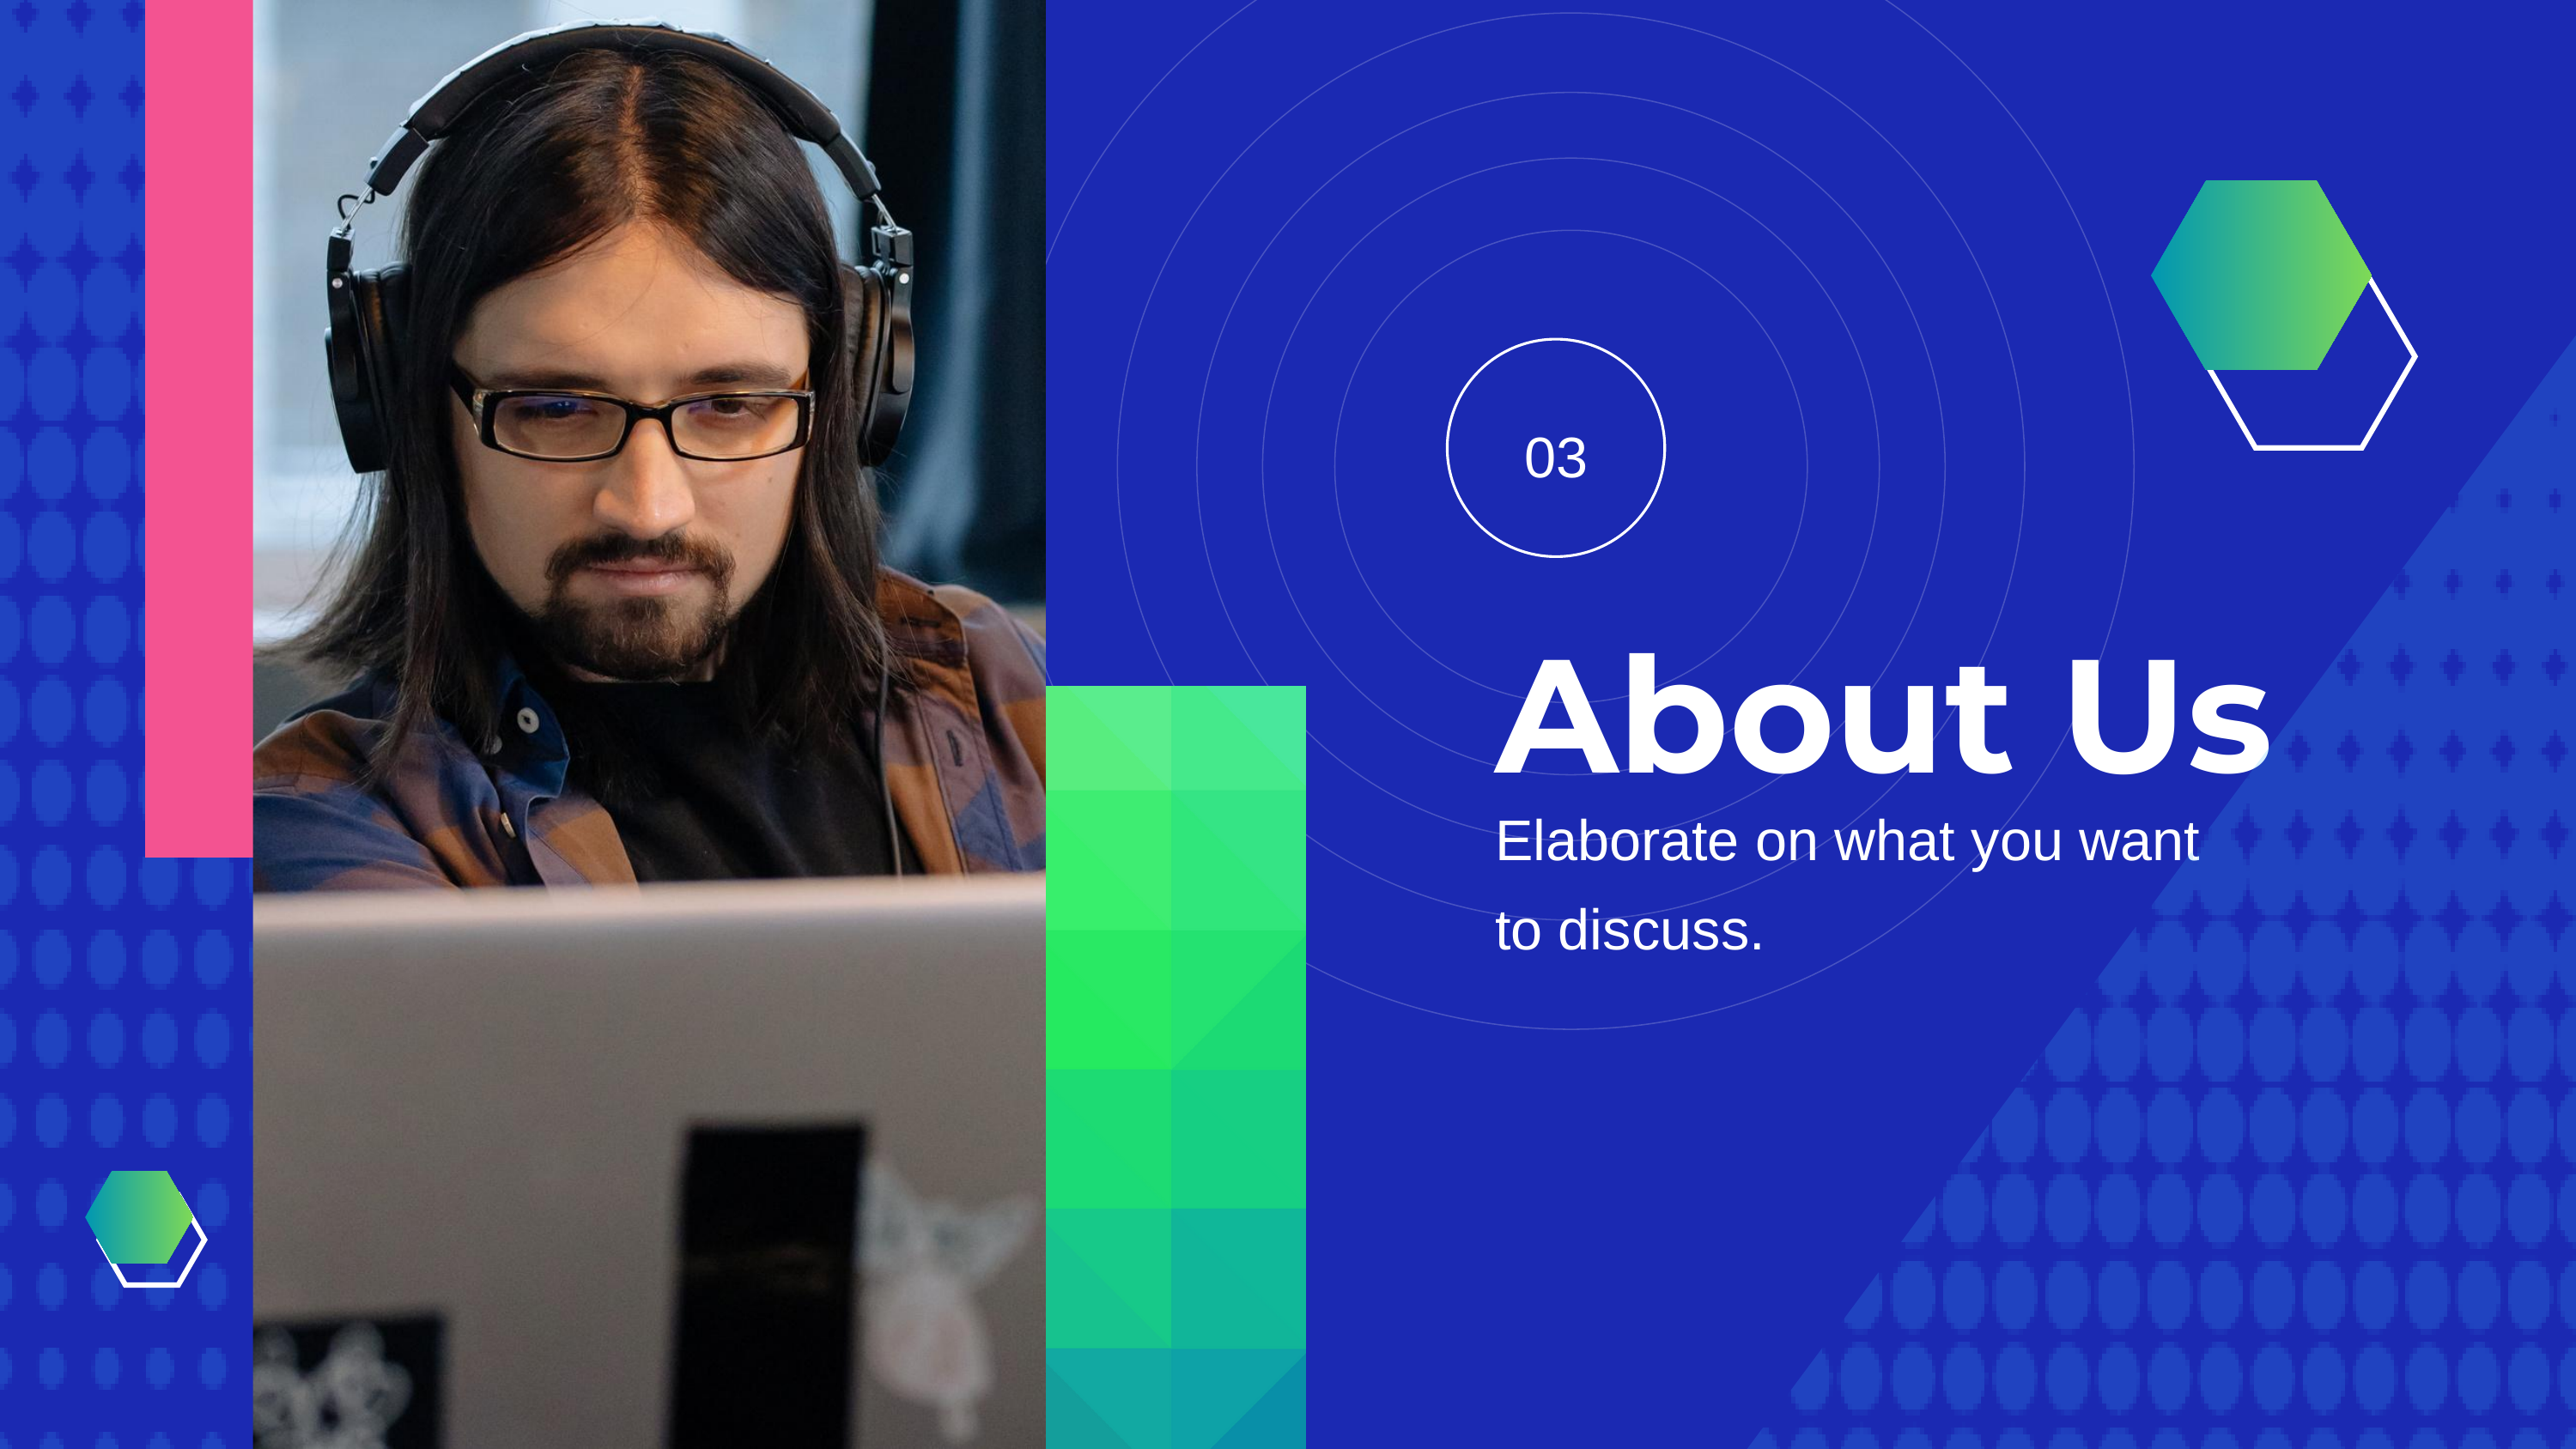

03
About Us

Elaborate on what you want to discuss.